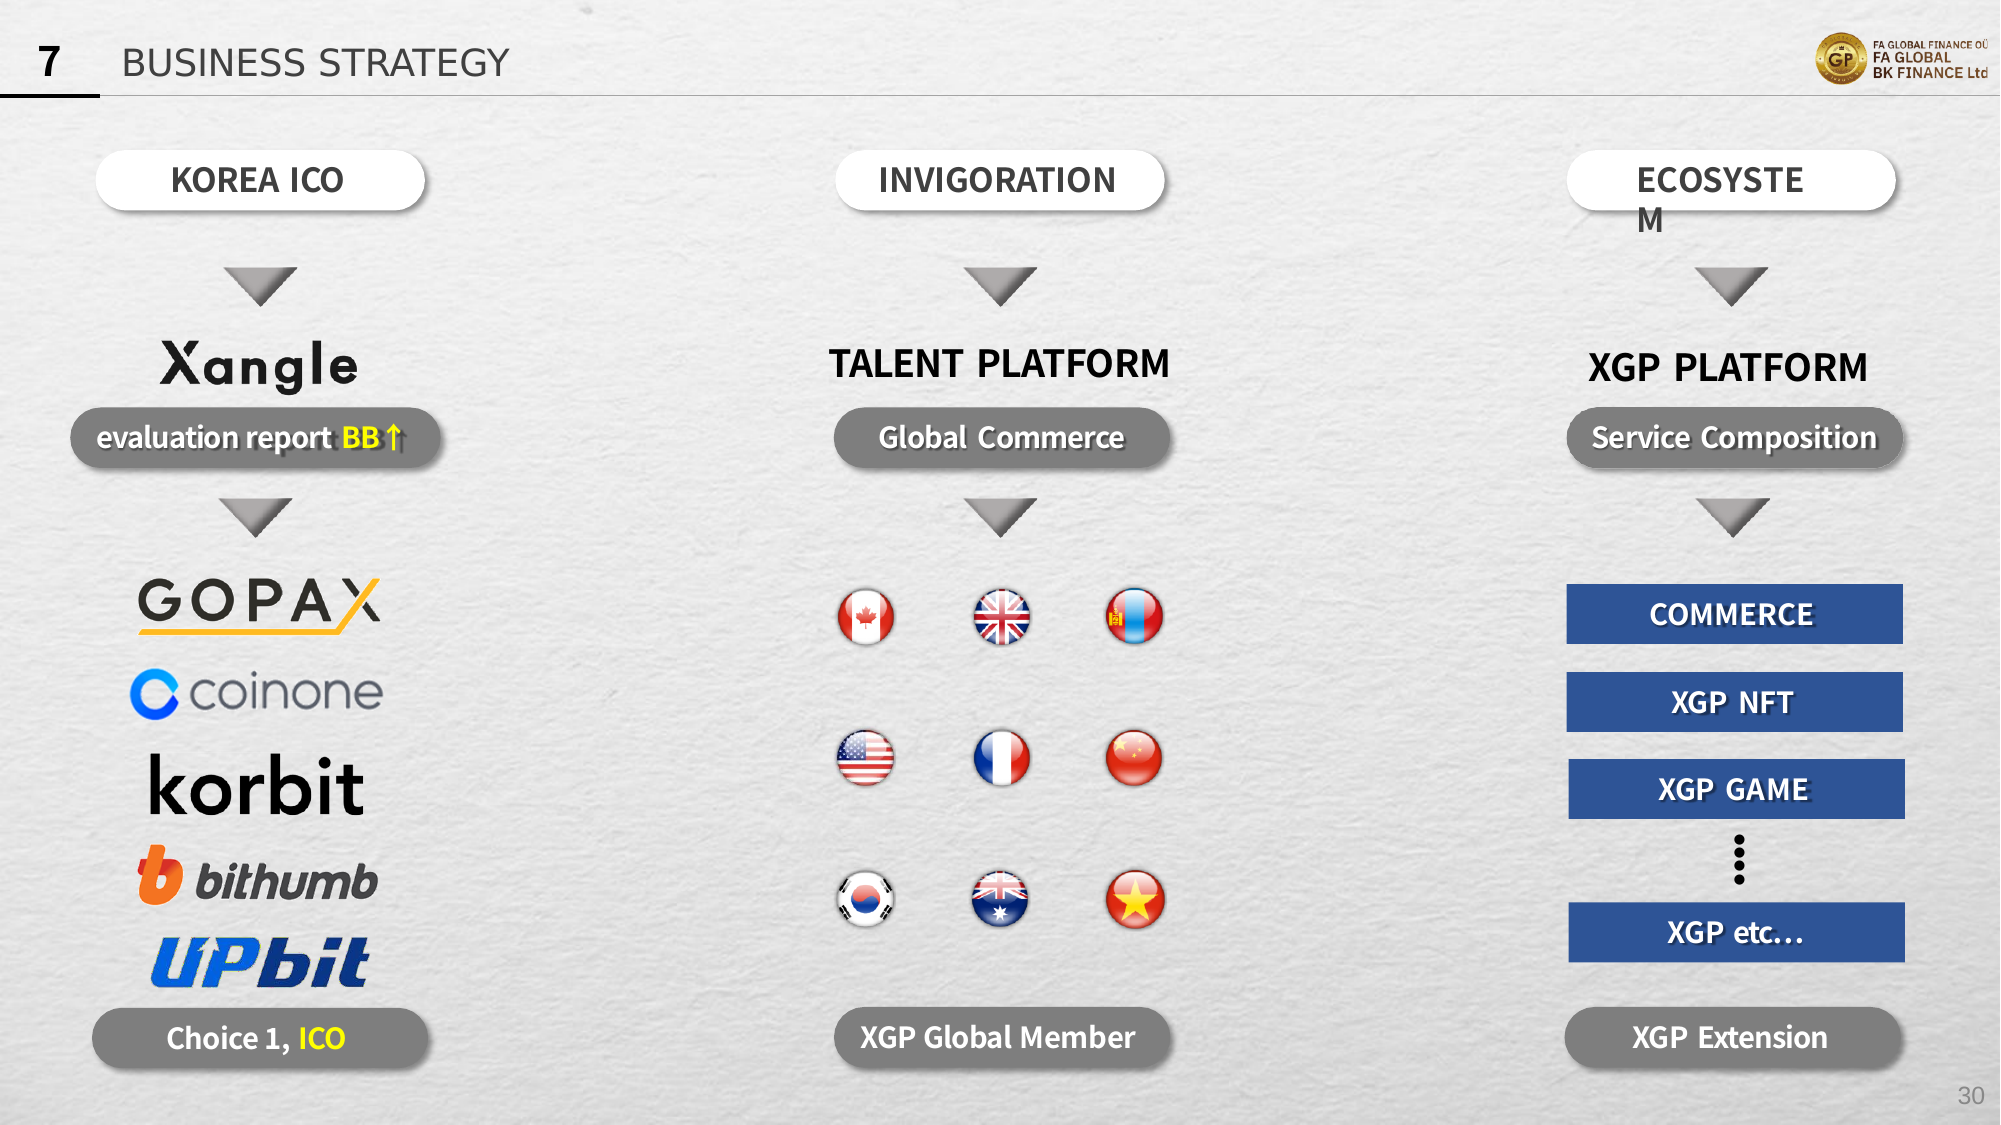

# 7	BUSINESS STRATEGY

KOREA ICO
INVIGORATION
ECOSYSTEM

TALENT PLATFORM
Global Commerce
XGP PLATFORM
Service Composition
evaluation report BB↑

COMMERCE

XGP NFT

XGP GAME
••••

XGP etc…

XGP Global Member
XGP Extension
Choice 1, ICO
30